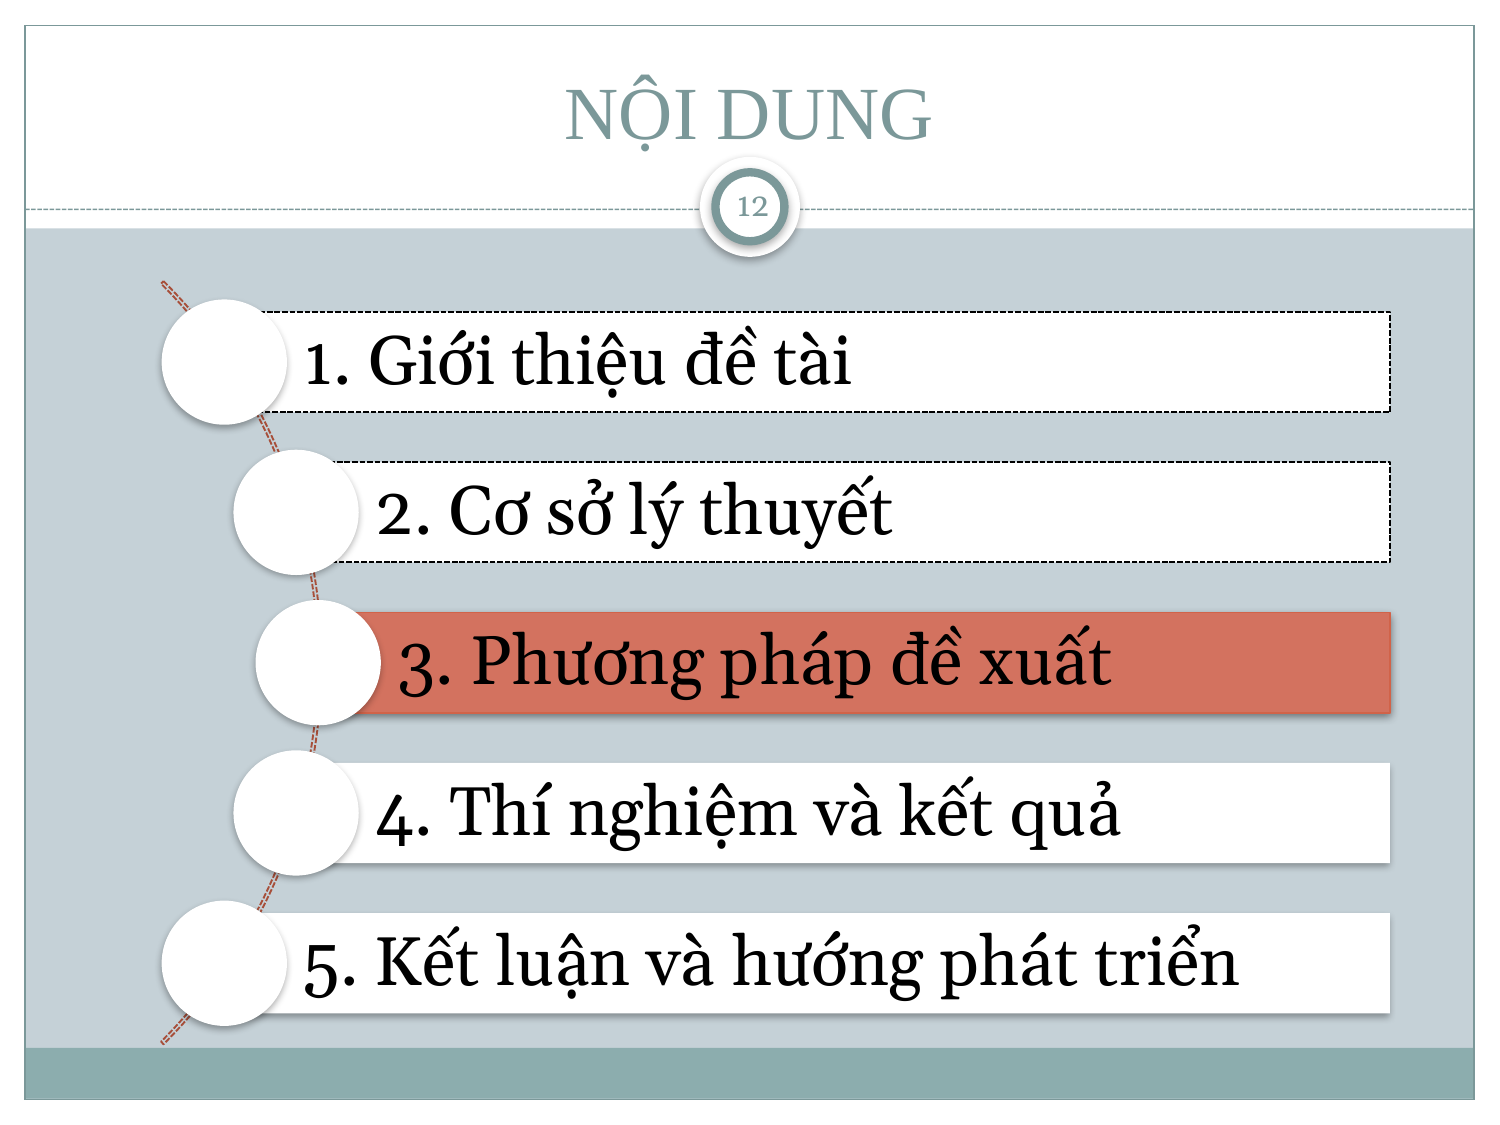

# NỘI DUNG
12
1. Giới thiệu đề tài
2. Cơ sở lý thuyết
3. Phương pháp đề xuất
4. Thí nghiệm và kết quả
5. Kết luận và hướng phát triển